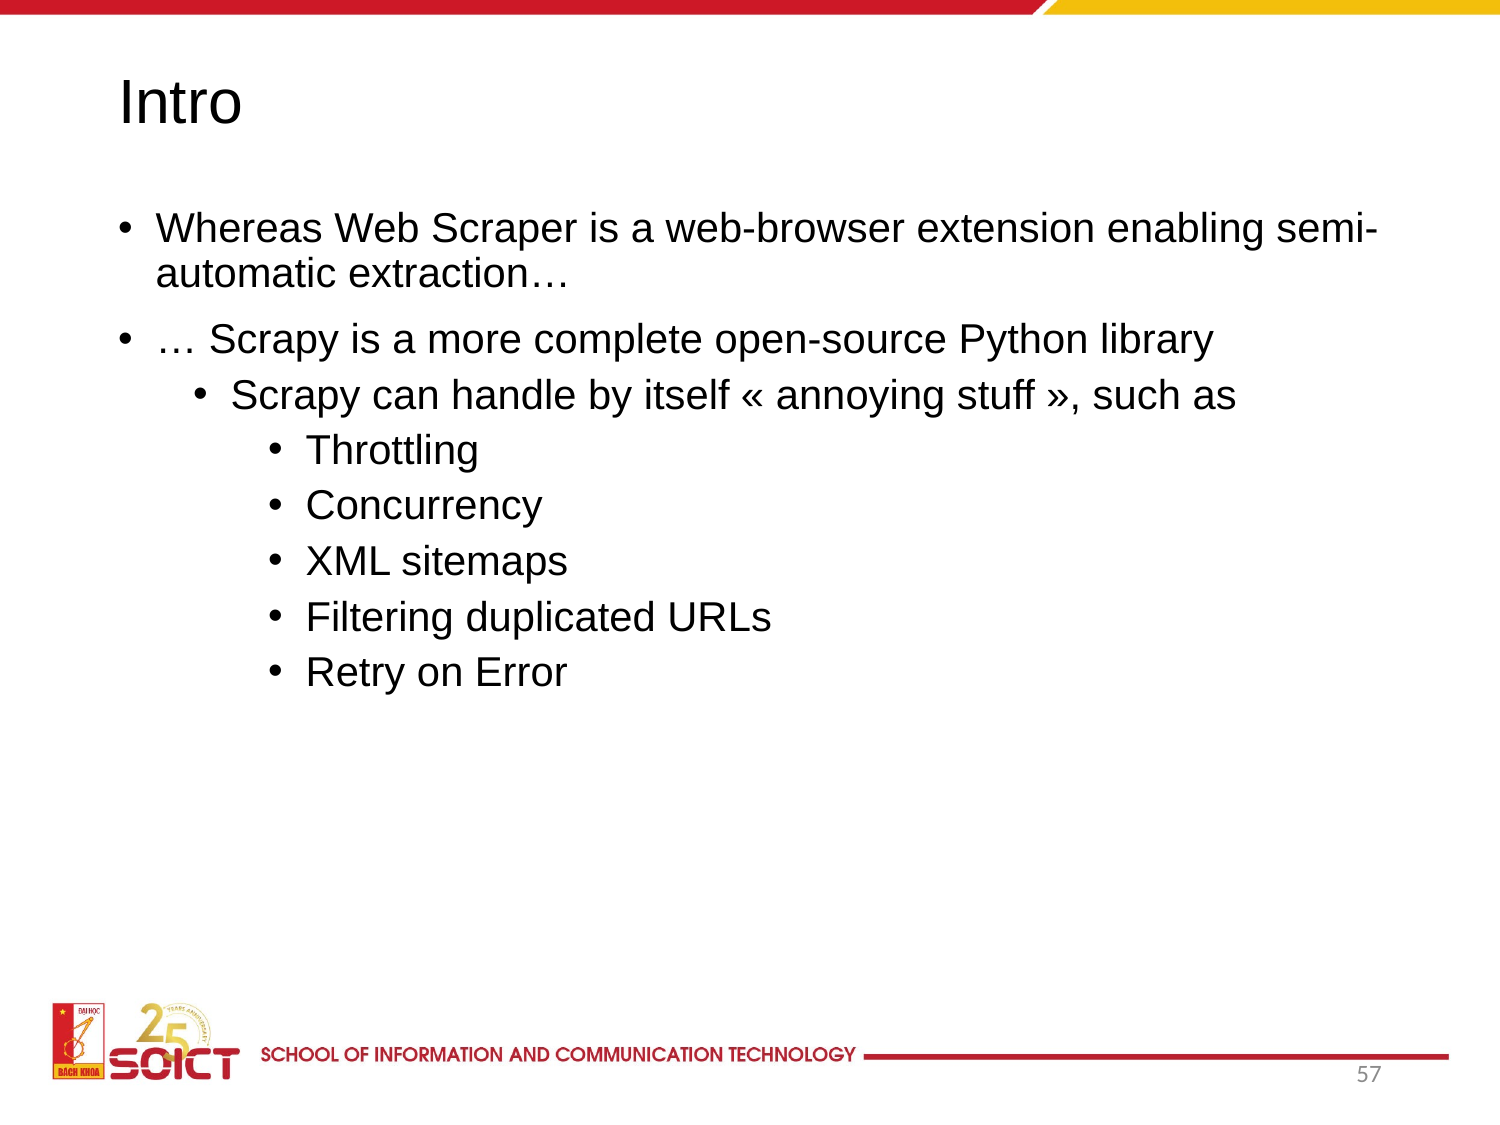

# Intro
Whereas Web Scraper is a web-browser extension enabling semi-automatic extraction…
… Scrapy is a more complete open-source Python library
Scrapy can handle by itself « annoying stuff », such as
Throttling
Concurrency
XML sitemaps
Filtering duplicated URLs
Retry on Error

57